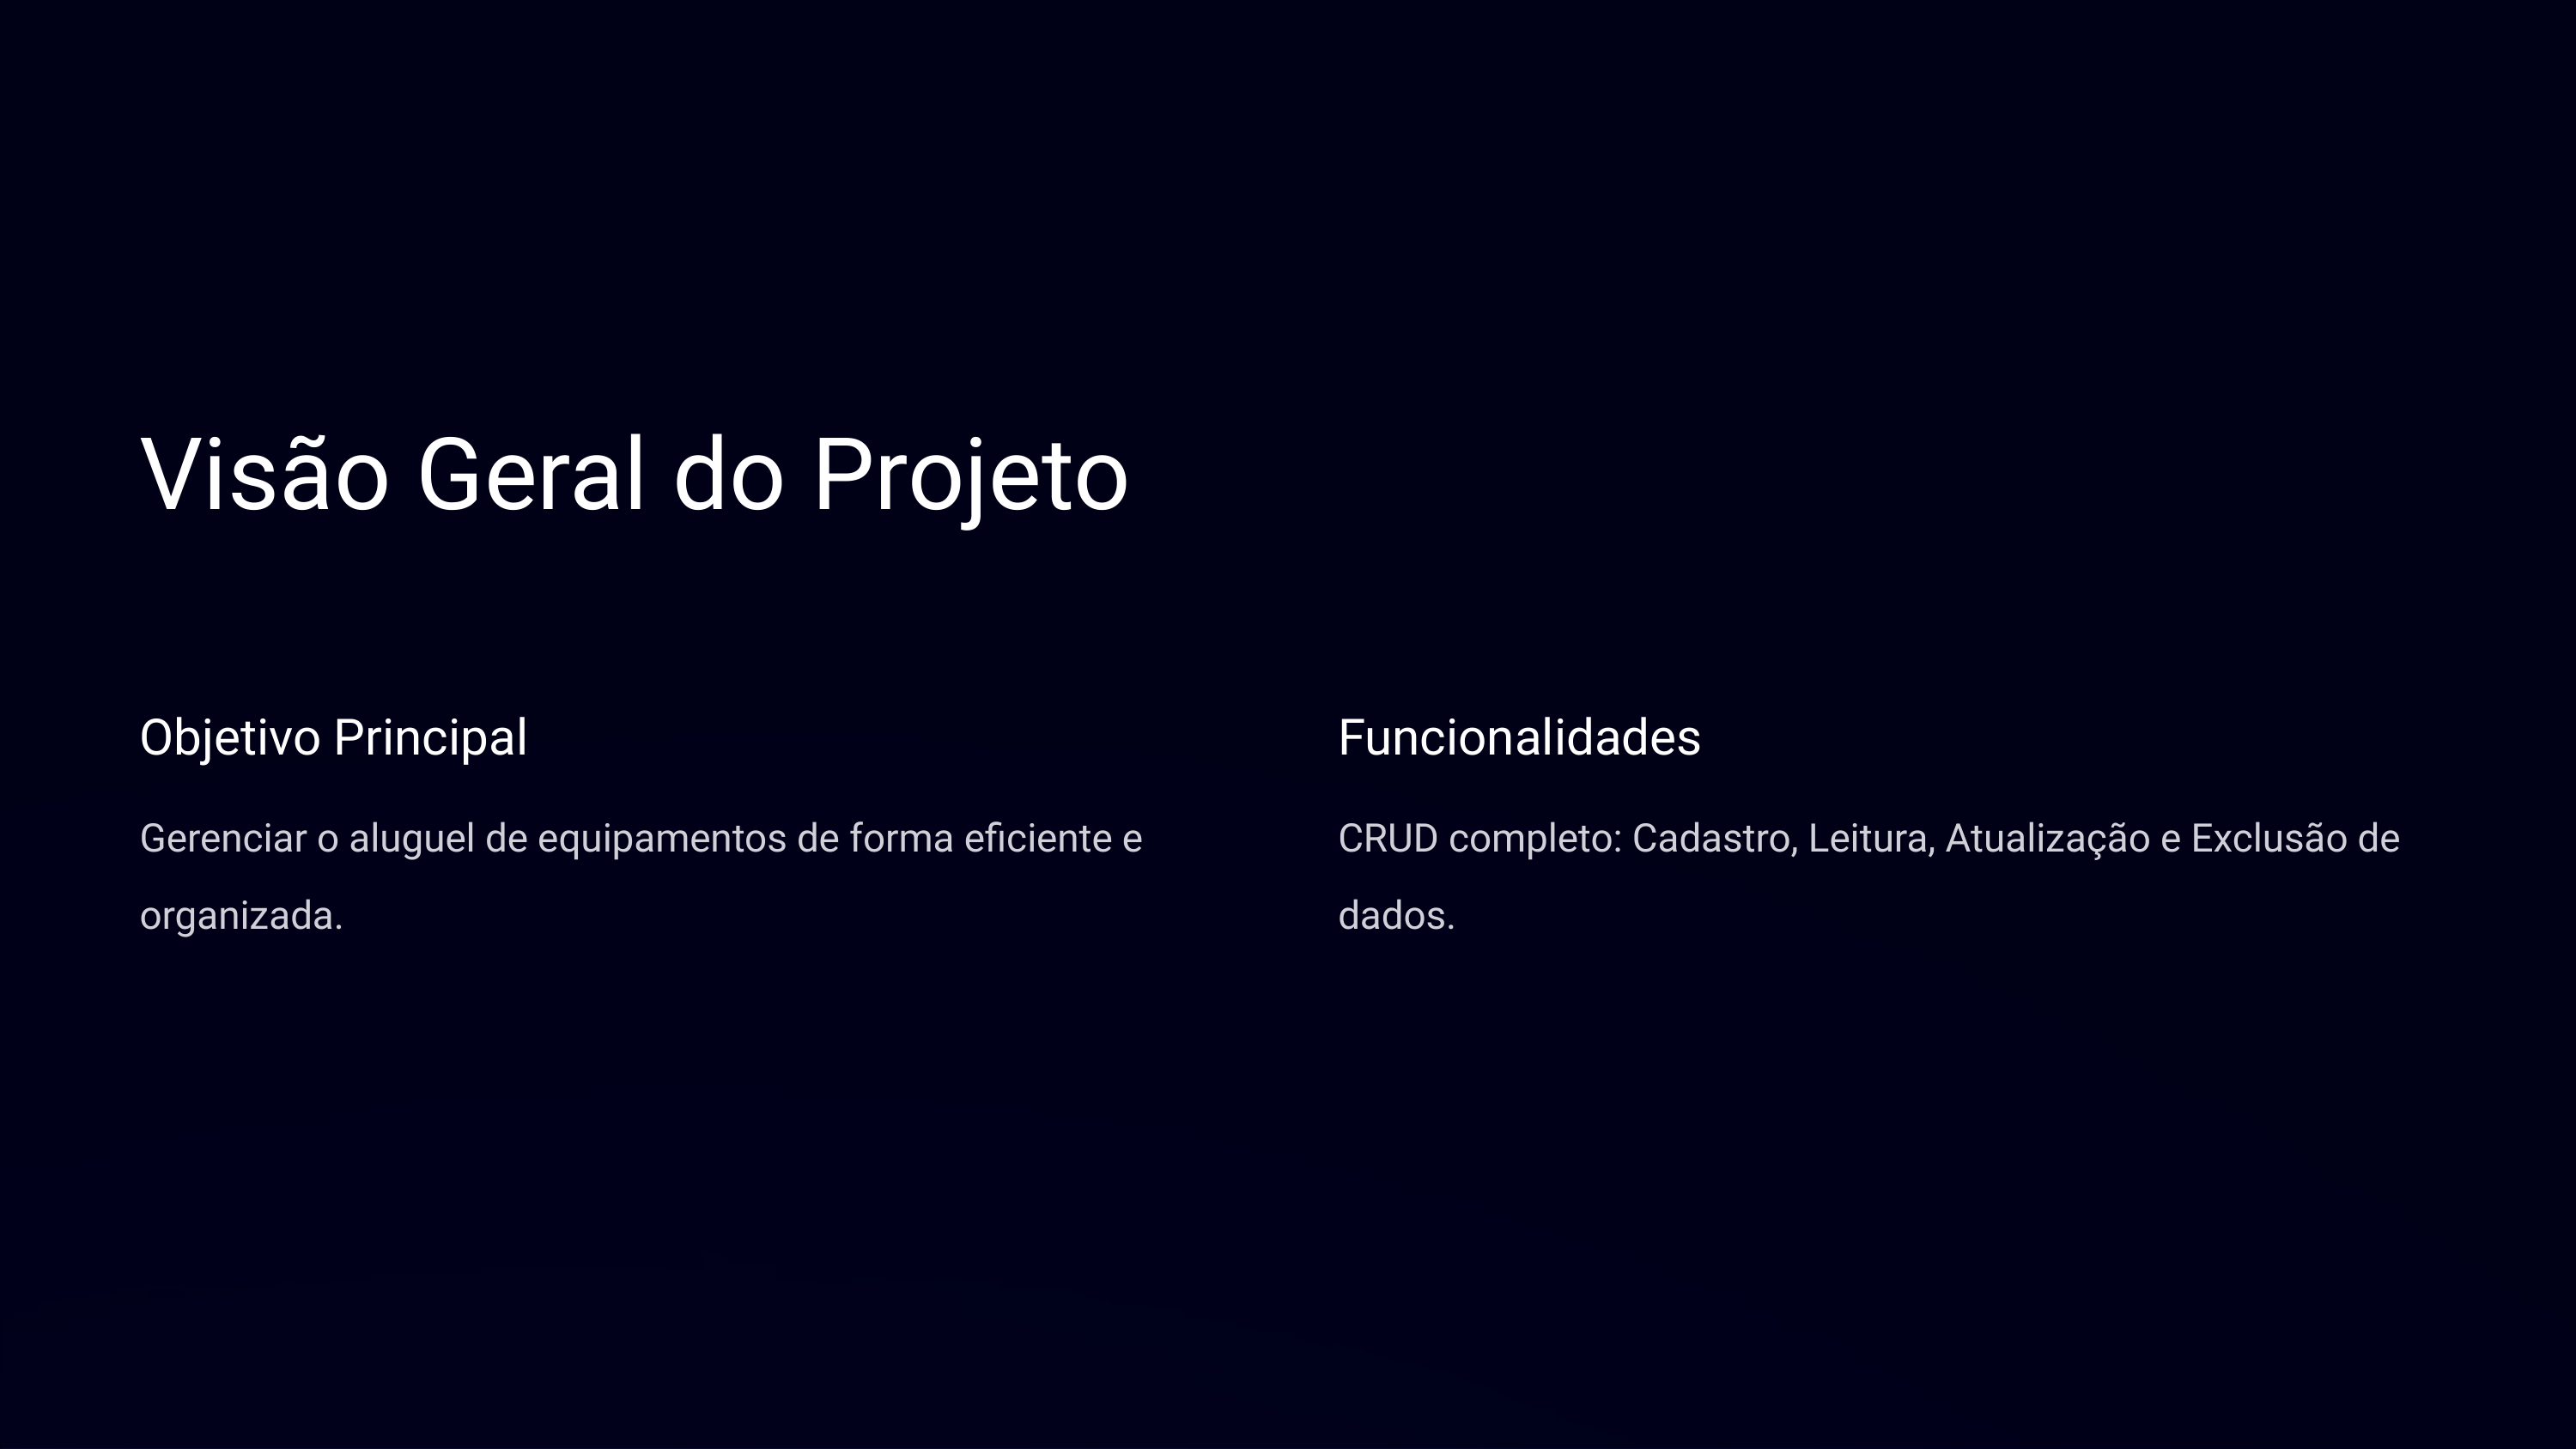

Visão Geral do Projeto
Funcionalidades
Objetivo Principal
Gerenciar o aluguel de equipamentos de forma eficiente e organizada.
CRUD completo: Cadastro, Leitura, Atualização e Exclusão de dados.